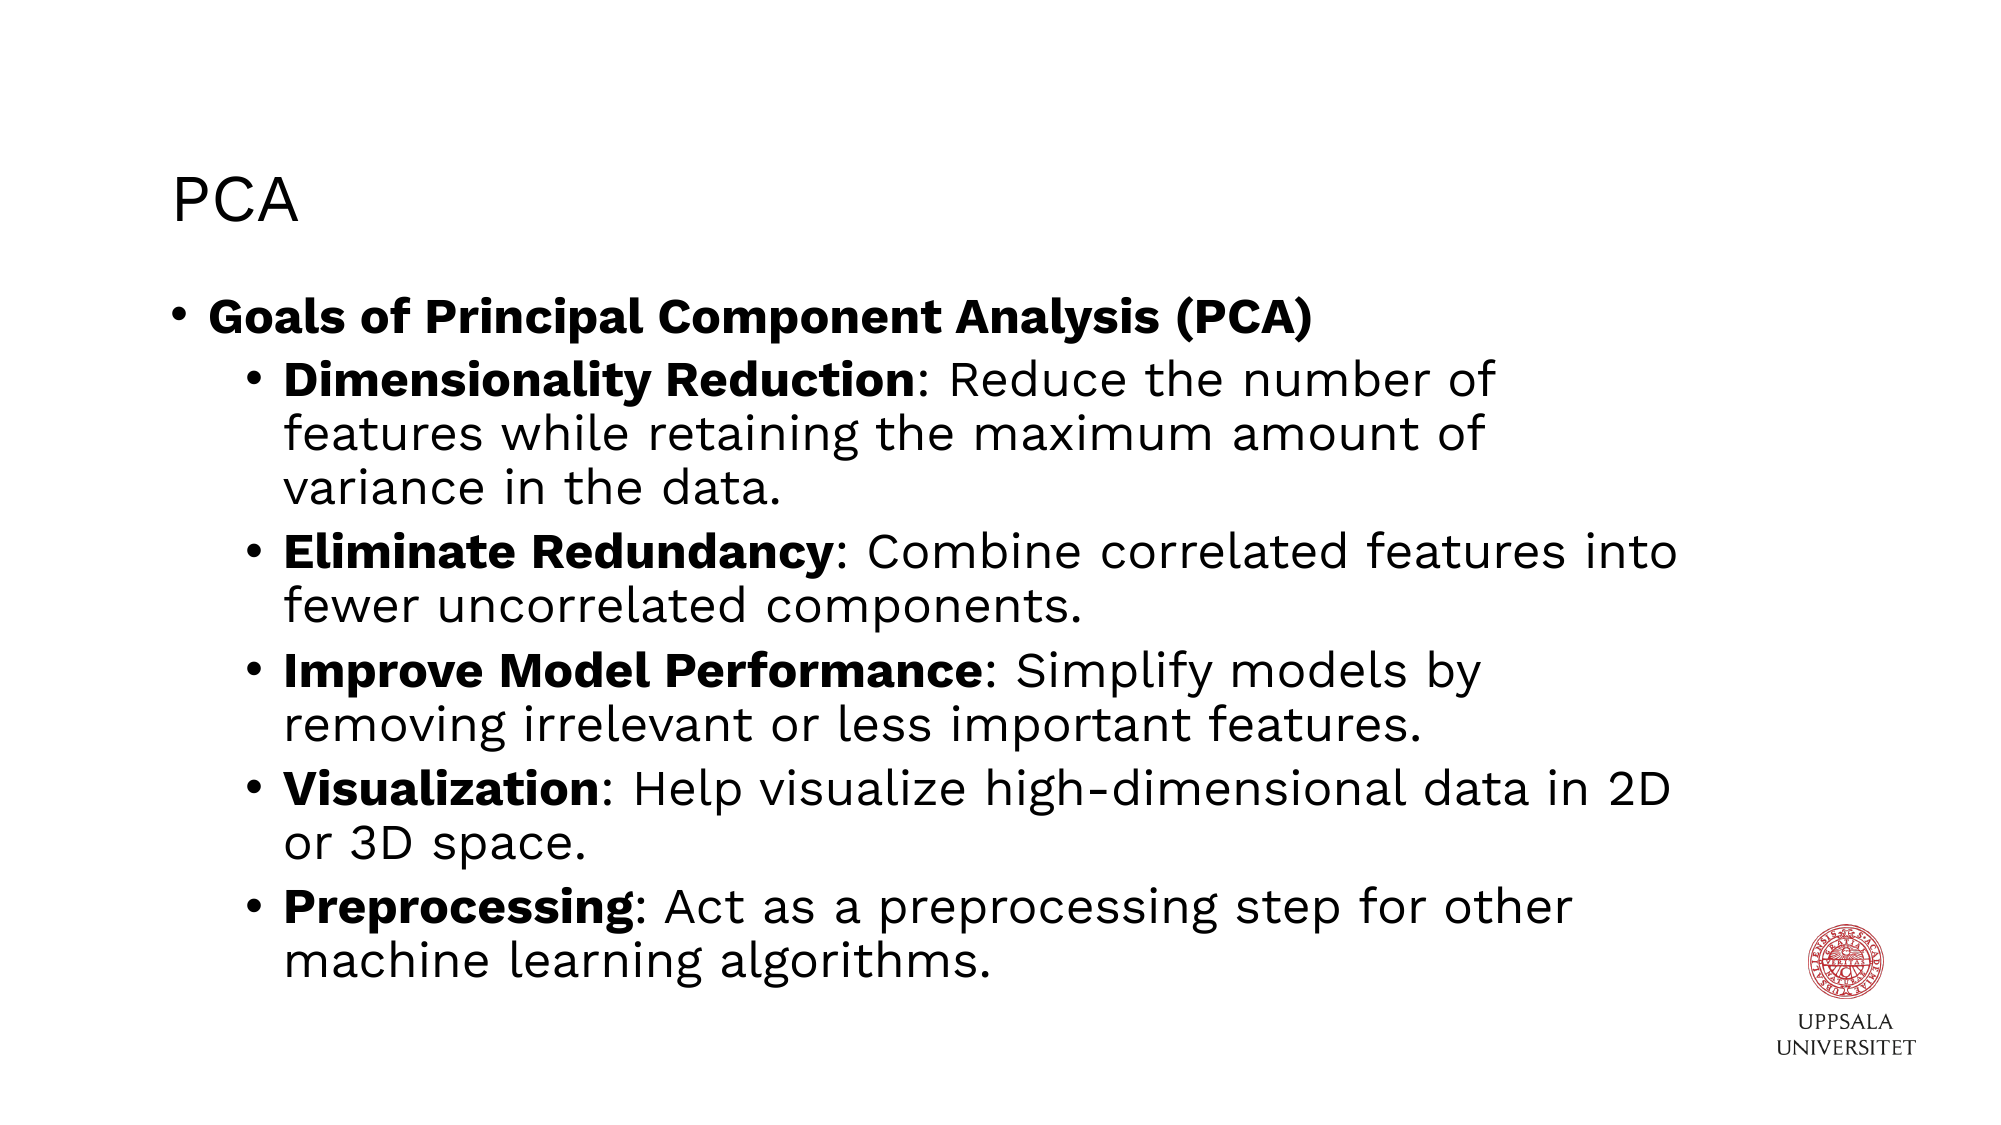

# PCA
Goals of Principal Component Analysis (PCA)
Dimensionality Reduction: Reduce the number of features while retaining the maximum amount of variance in the data.
Eliminate Redundancy: Combine correlated features into fewer uncorrelated components.
Improve Model Performance: Simplify models by removing irrelevant or less important features.
Visualization: Help visualize high-dimensional data in 2D or 3D space.
Preprocessing: Act as a preprocessing step for other machine learning algorithms.